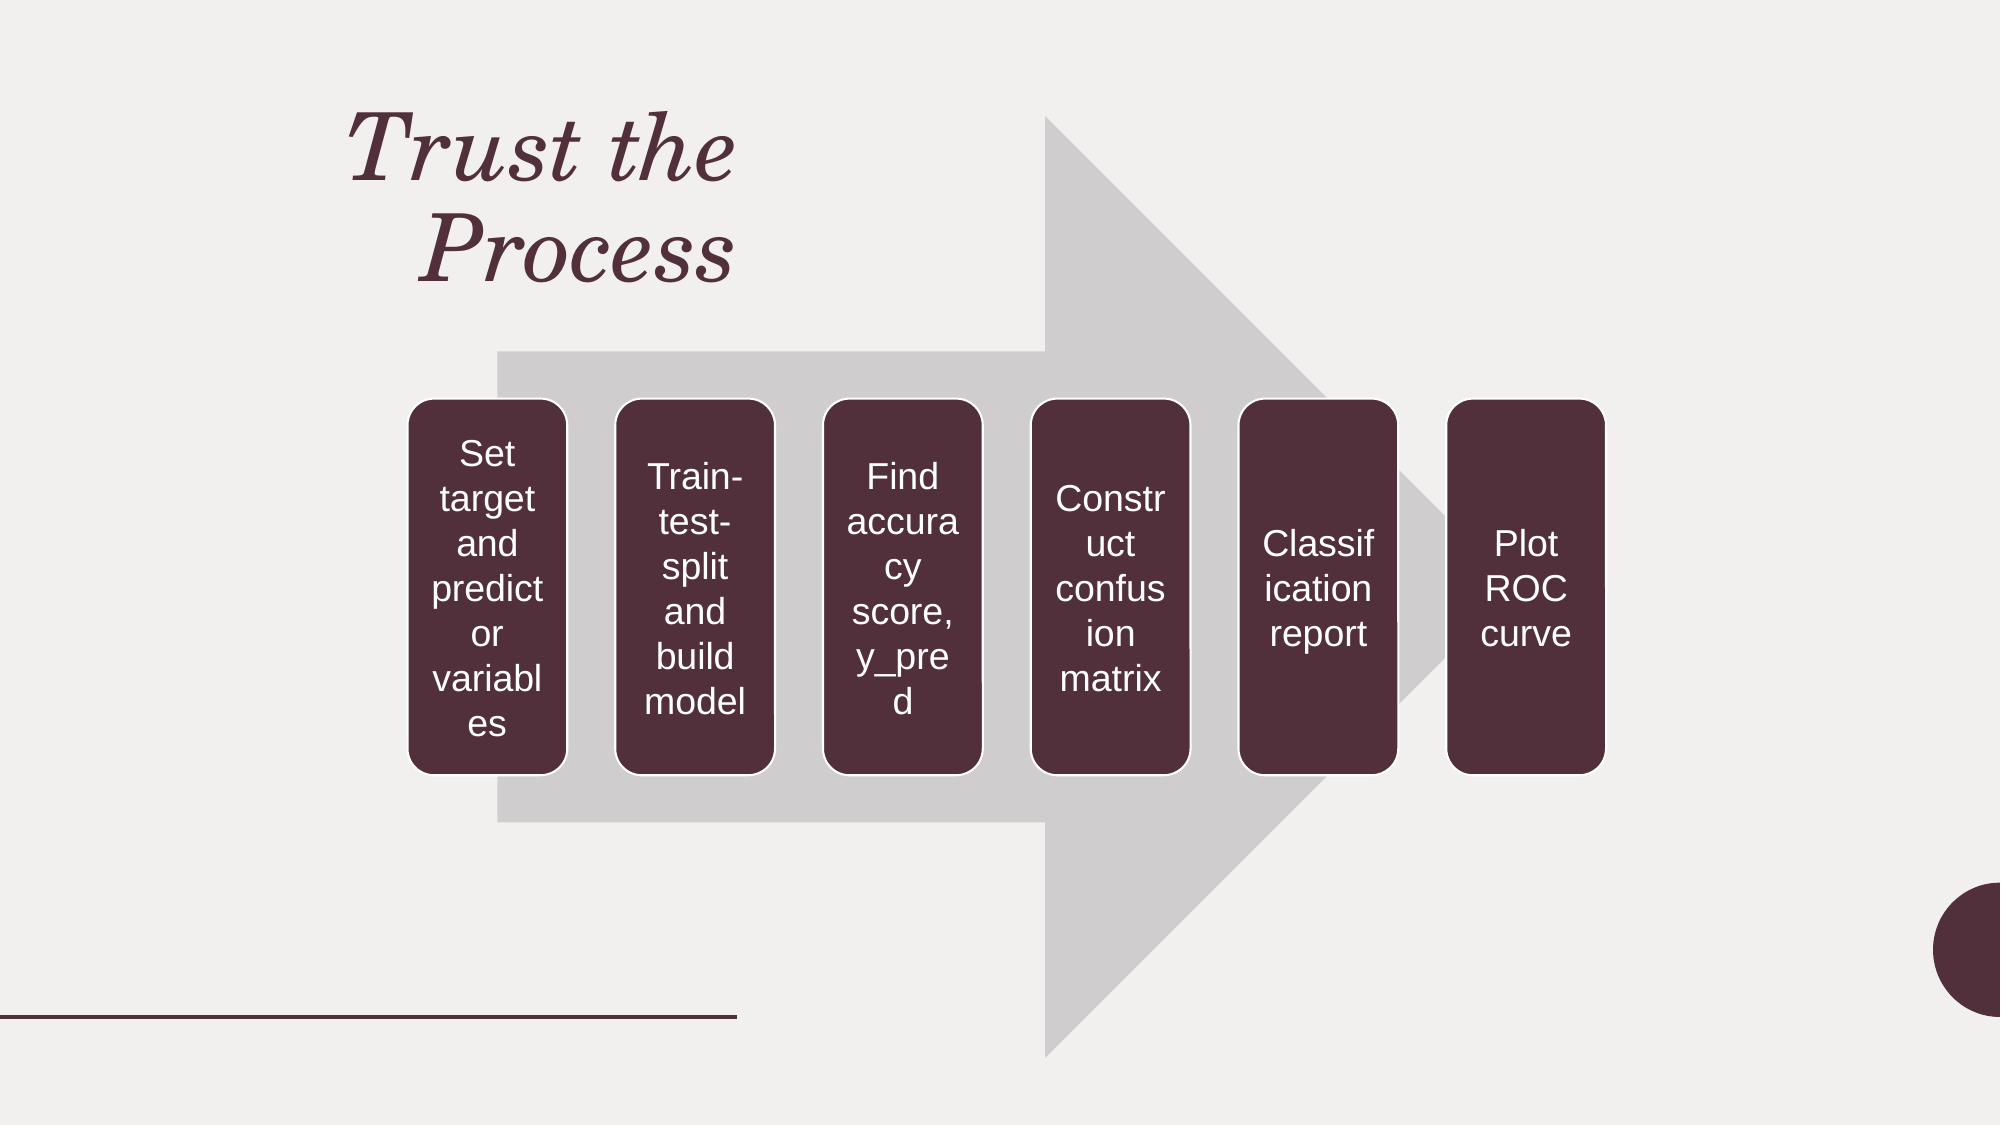

# Trust the Process
Set target and predictor variables
Train-test-split and build model
Find accuracy score, y_pred
Construct confusion matrix
Classification report
Plot ROC curve